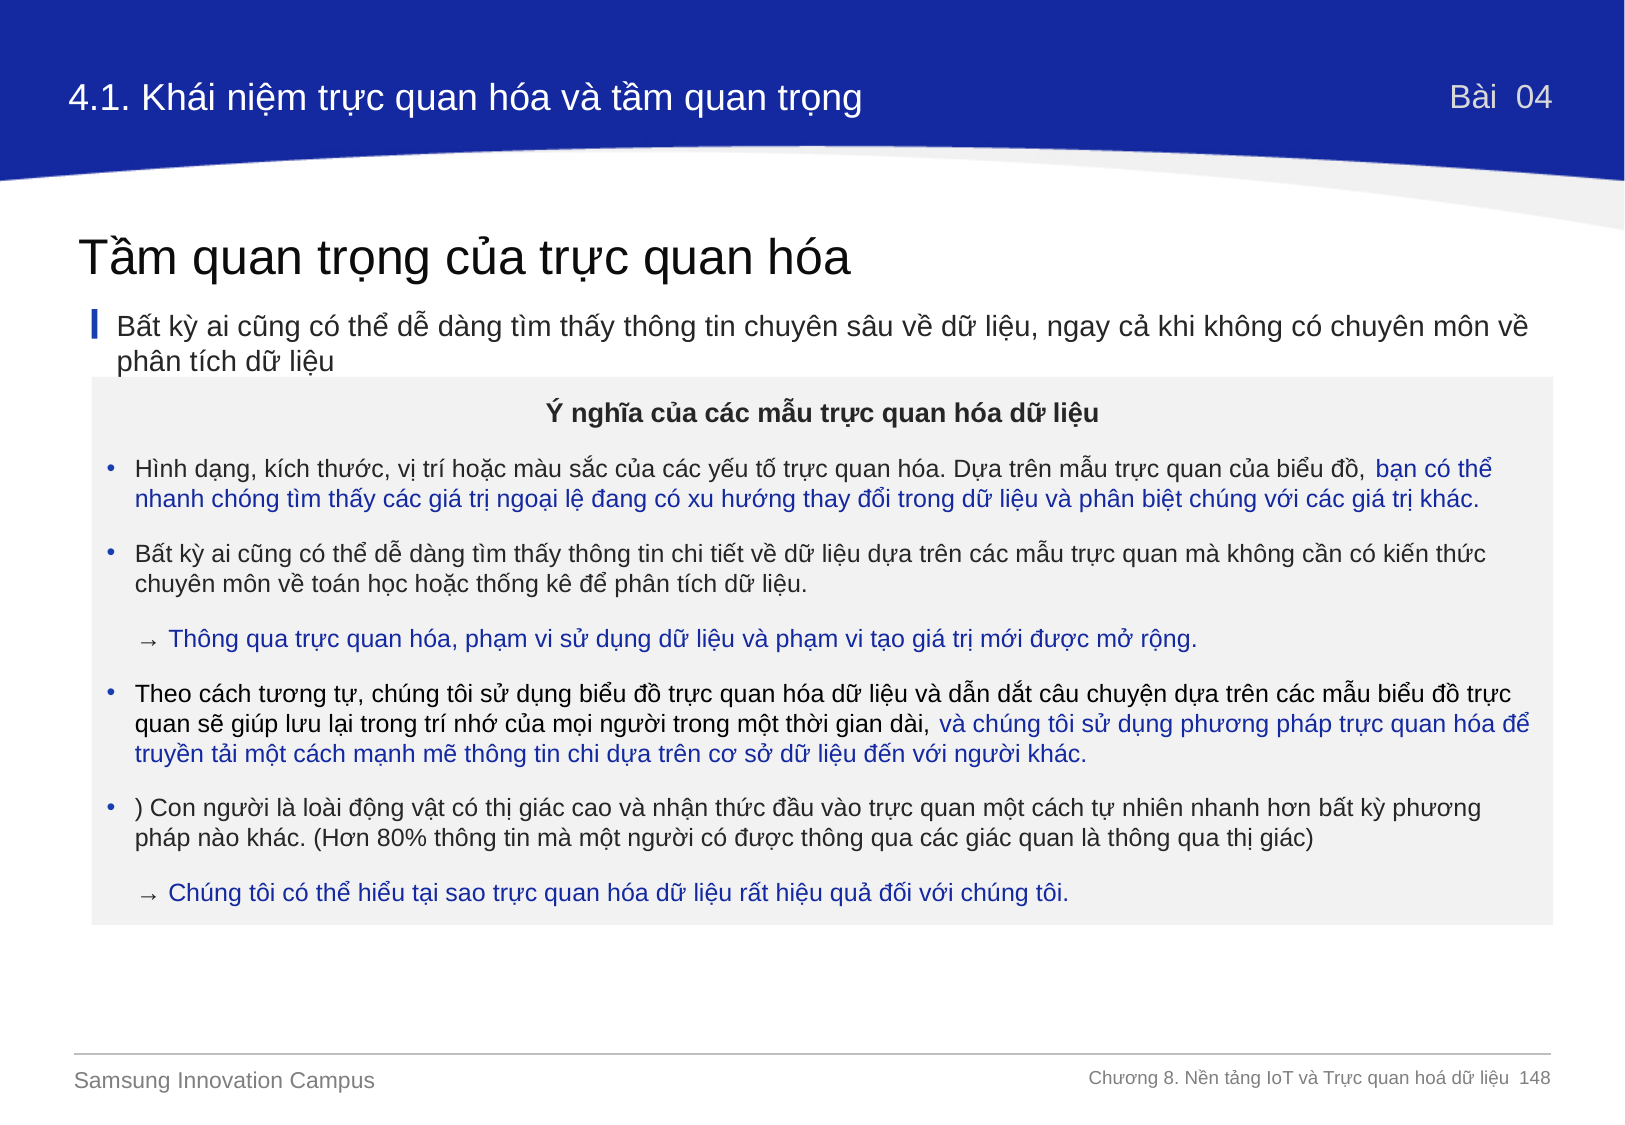

4.1. Khái niệm trực quan hóa và tầm quan trọng
Bài  04
Tầm quan trọng của trực quan hóa
Bất kỳ ai cũng có thể dễ dàng tìm thấy thông tin chuyên sâu về dữ liệu, ngay cả khi không có chuyên môn về phân tích dữ liệu

Ý nghĩa của các mẫu trực quan hóa dữ liệu
Hình dạng, kích thước, vị trí hoặc màu sắc của các yếu tố trực quan hóa. Dựa trên mẫu trực quan của biểu đồ, bạn có thể nhanh chóng tìm thấy các giá trị ngoại lệ đang có xu hướng thay đổi trong dữ liệu và phân biệt chúng với các giá trị khác.
Bất kỳ ai cũng có thể dễ dàng tìm thấy thông tin chi tiết về dữ liệu dựa trên các mẫu trực quan mà không cần có kiến thức chuyên môn về toán học hoặc thống kê để phân tích dữ liệu.
→ Thông qua trực quan hóa, phạm vi sử dụng dữ liệu và phạm vi tạo giá trị mới được mở rộng.
Theo cách tương tự, chúng tôi sử dụng biểu đồ trực quan hóa dữ liệu và dẫn dắt câu chuyện dựa trên các mẫu biểu đồ trực quan sẽ giúp lưu lại trong trí nhớ của mọi người trong một thời gian dài, và chúng tôi sử dụng phương pháp trực quan hóa để truyền tải một cách mạnh mẽ thông tin chi dựa trên cơ sở dữ liệu đến với người khác.
) Con người là loài động vật có thị giác cao và nhận thức đầu vào trực quan một cách tự nhiên nhanh hơn bất kỳ phương pháp nào khác. (Hơn 80% thông tin mà một người có được thông qua các giác quan là thông qua thị giác)
→ Chúng tôi có thể hiểu tại sao trực quan hóa dữ liệu rất hiệu quả đối với chúng tôi.